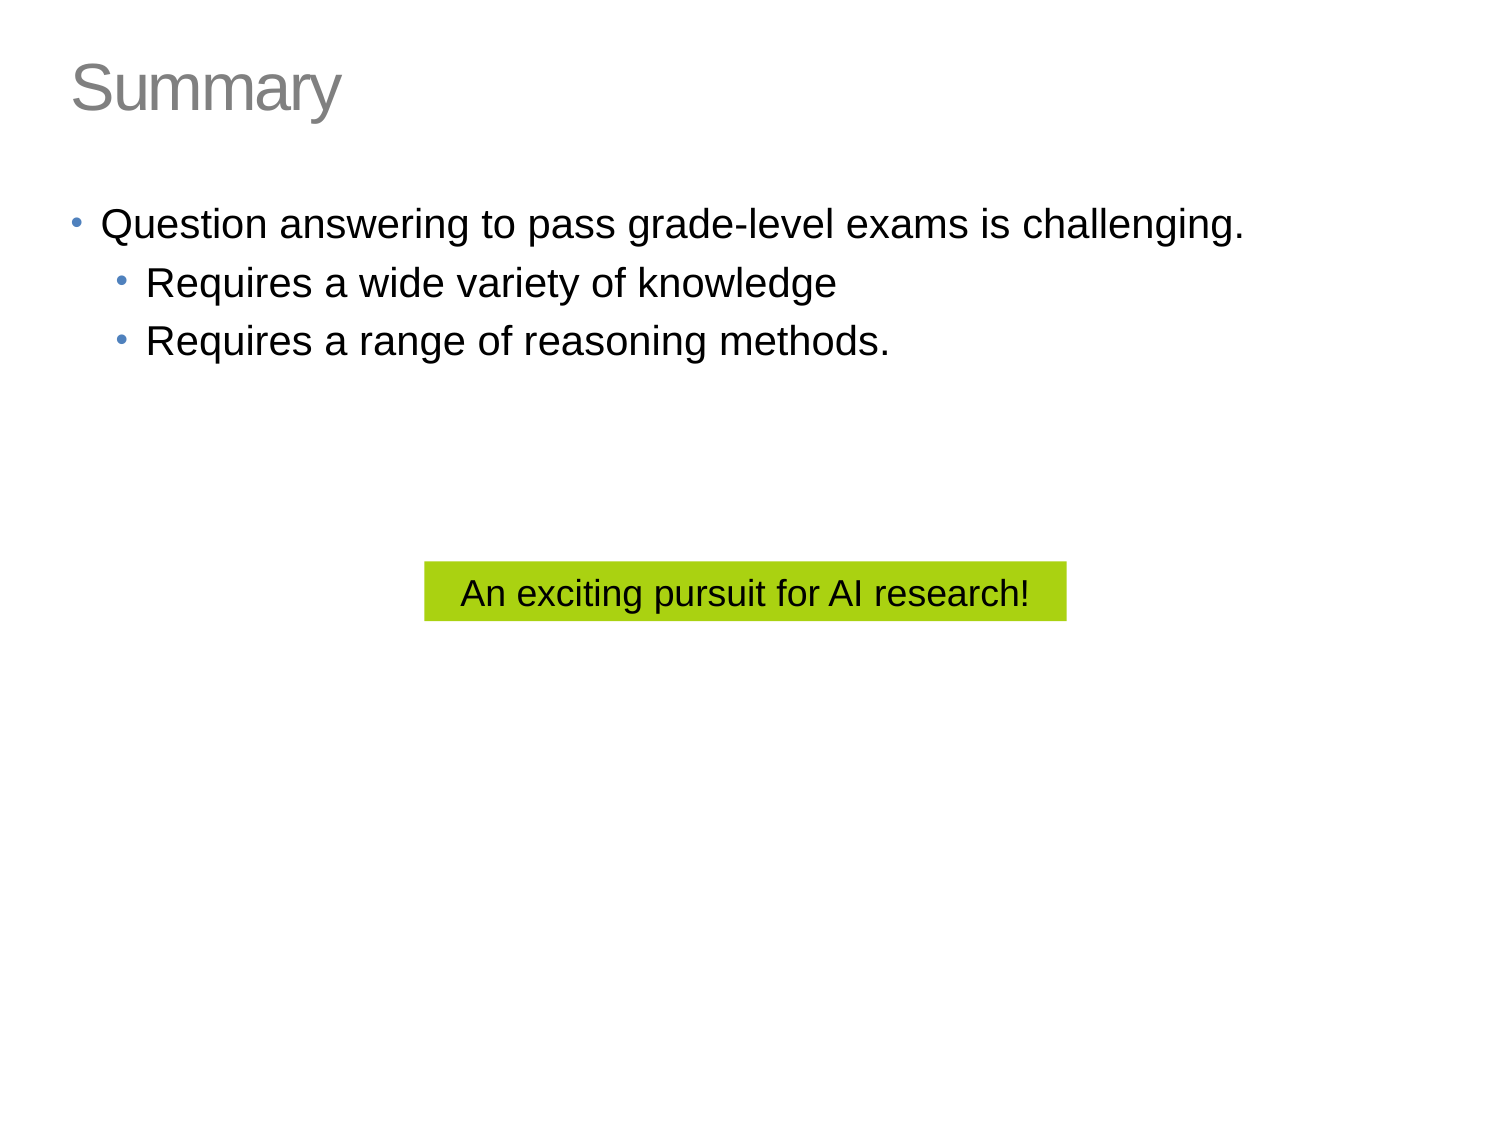

# Summary
Question answering to pass grade-level exams is challenging.
Requires a wide variety of knowledge
Requires a range of reasoning methods.

An exciting pursuit for AI research!